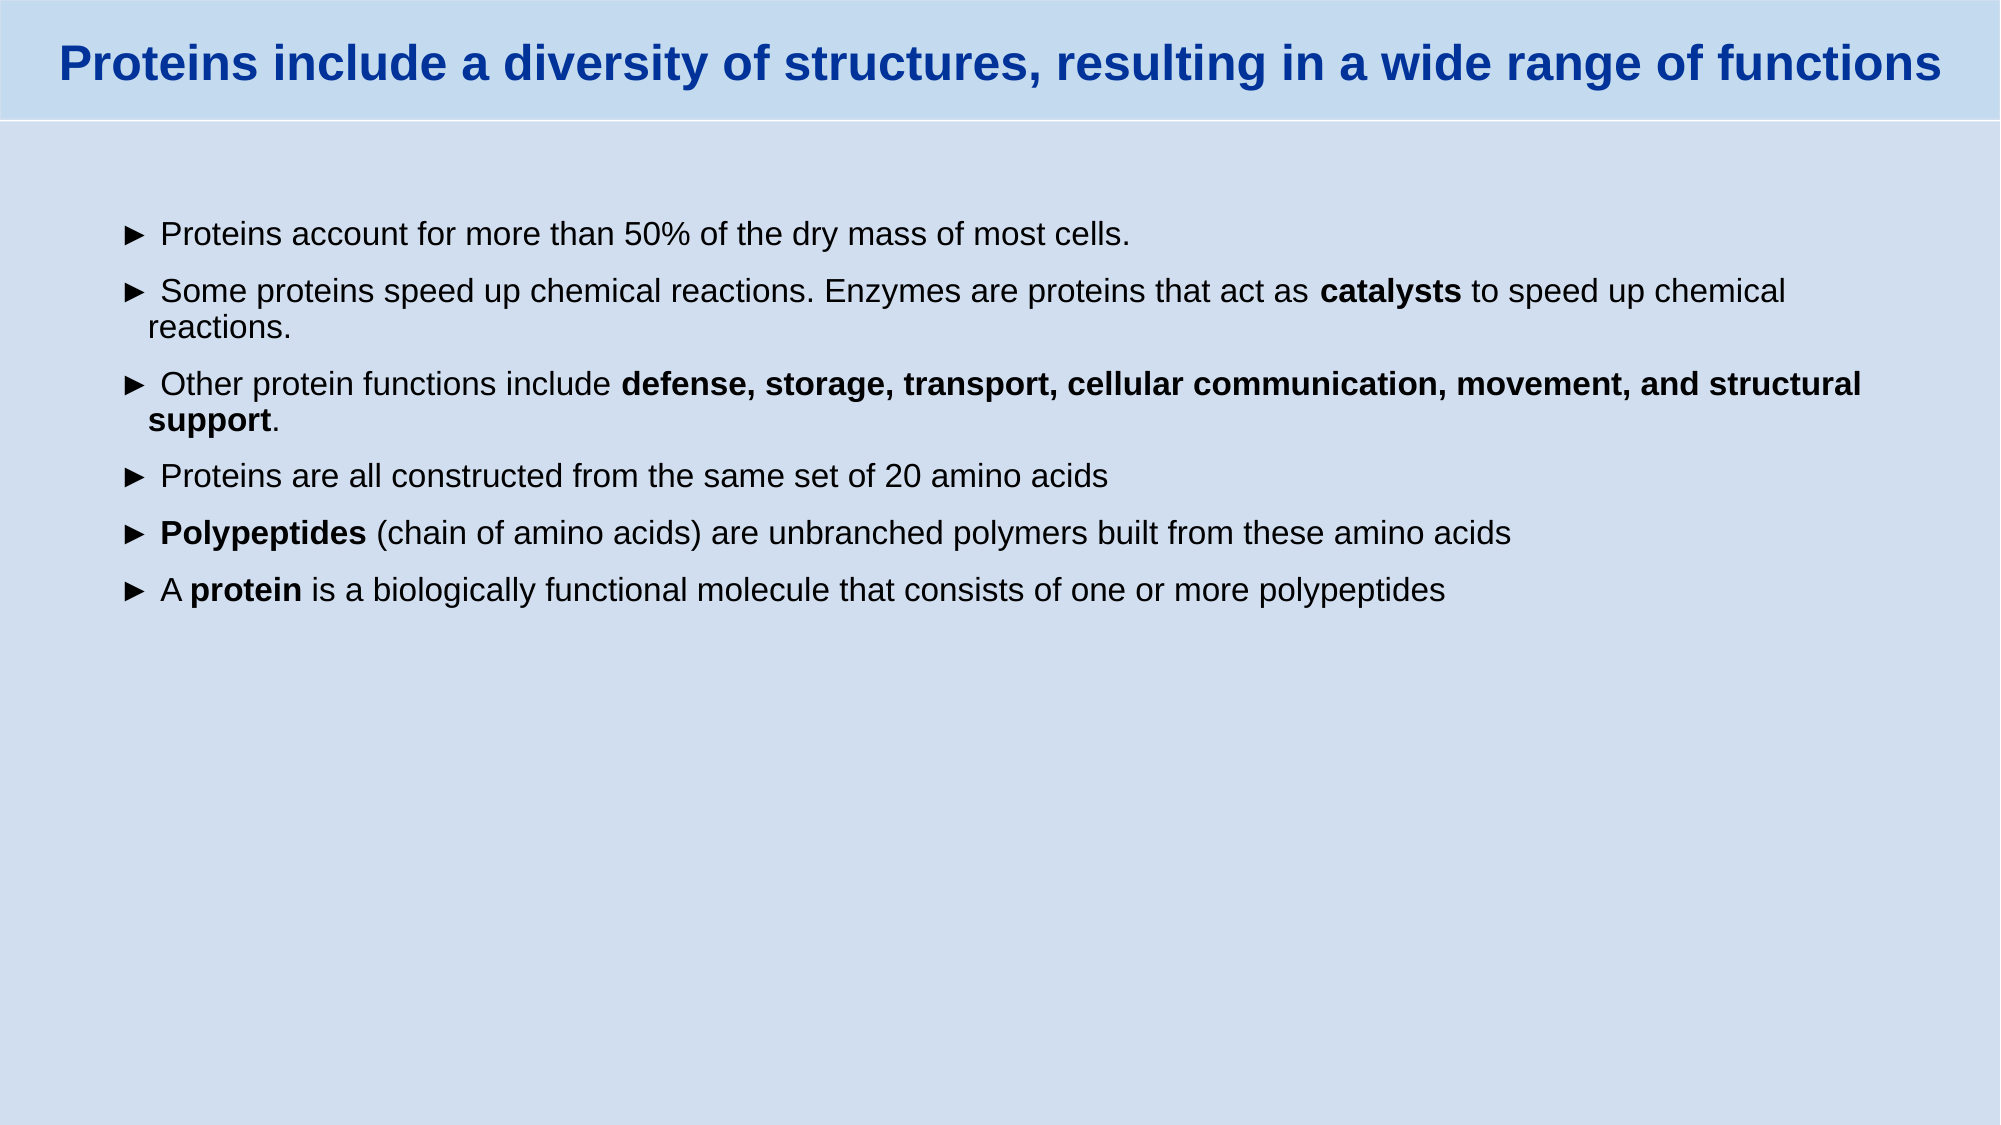

# Proteins include a diversity of structures, resulting in a wide range of functions

► Proteins account for more than 50% of the dry mass of most cells.
► Some proteins speed up chemical reactions. Enzymes are proteins that act as catalysts to speed up chemical reactions.
► Other protein functions include defense, storage, transport, cellular communication, movement, and structural support.
► Proteins are all constructed from the same set of 20 amino acids
► Polypeptides (chain of amino acids) are unbranched polymers built from these amino acids
► A protein is a biologically functional molecule that consists of one or more polypeptides